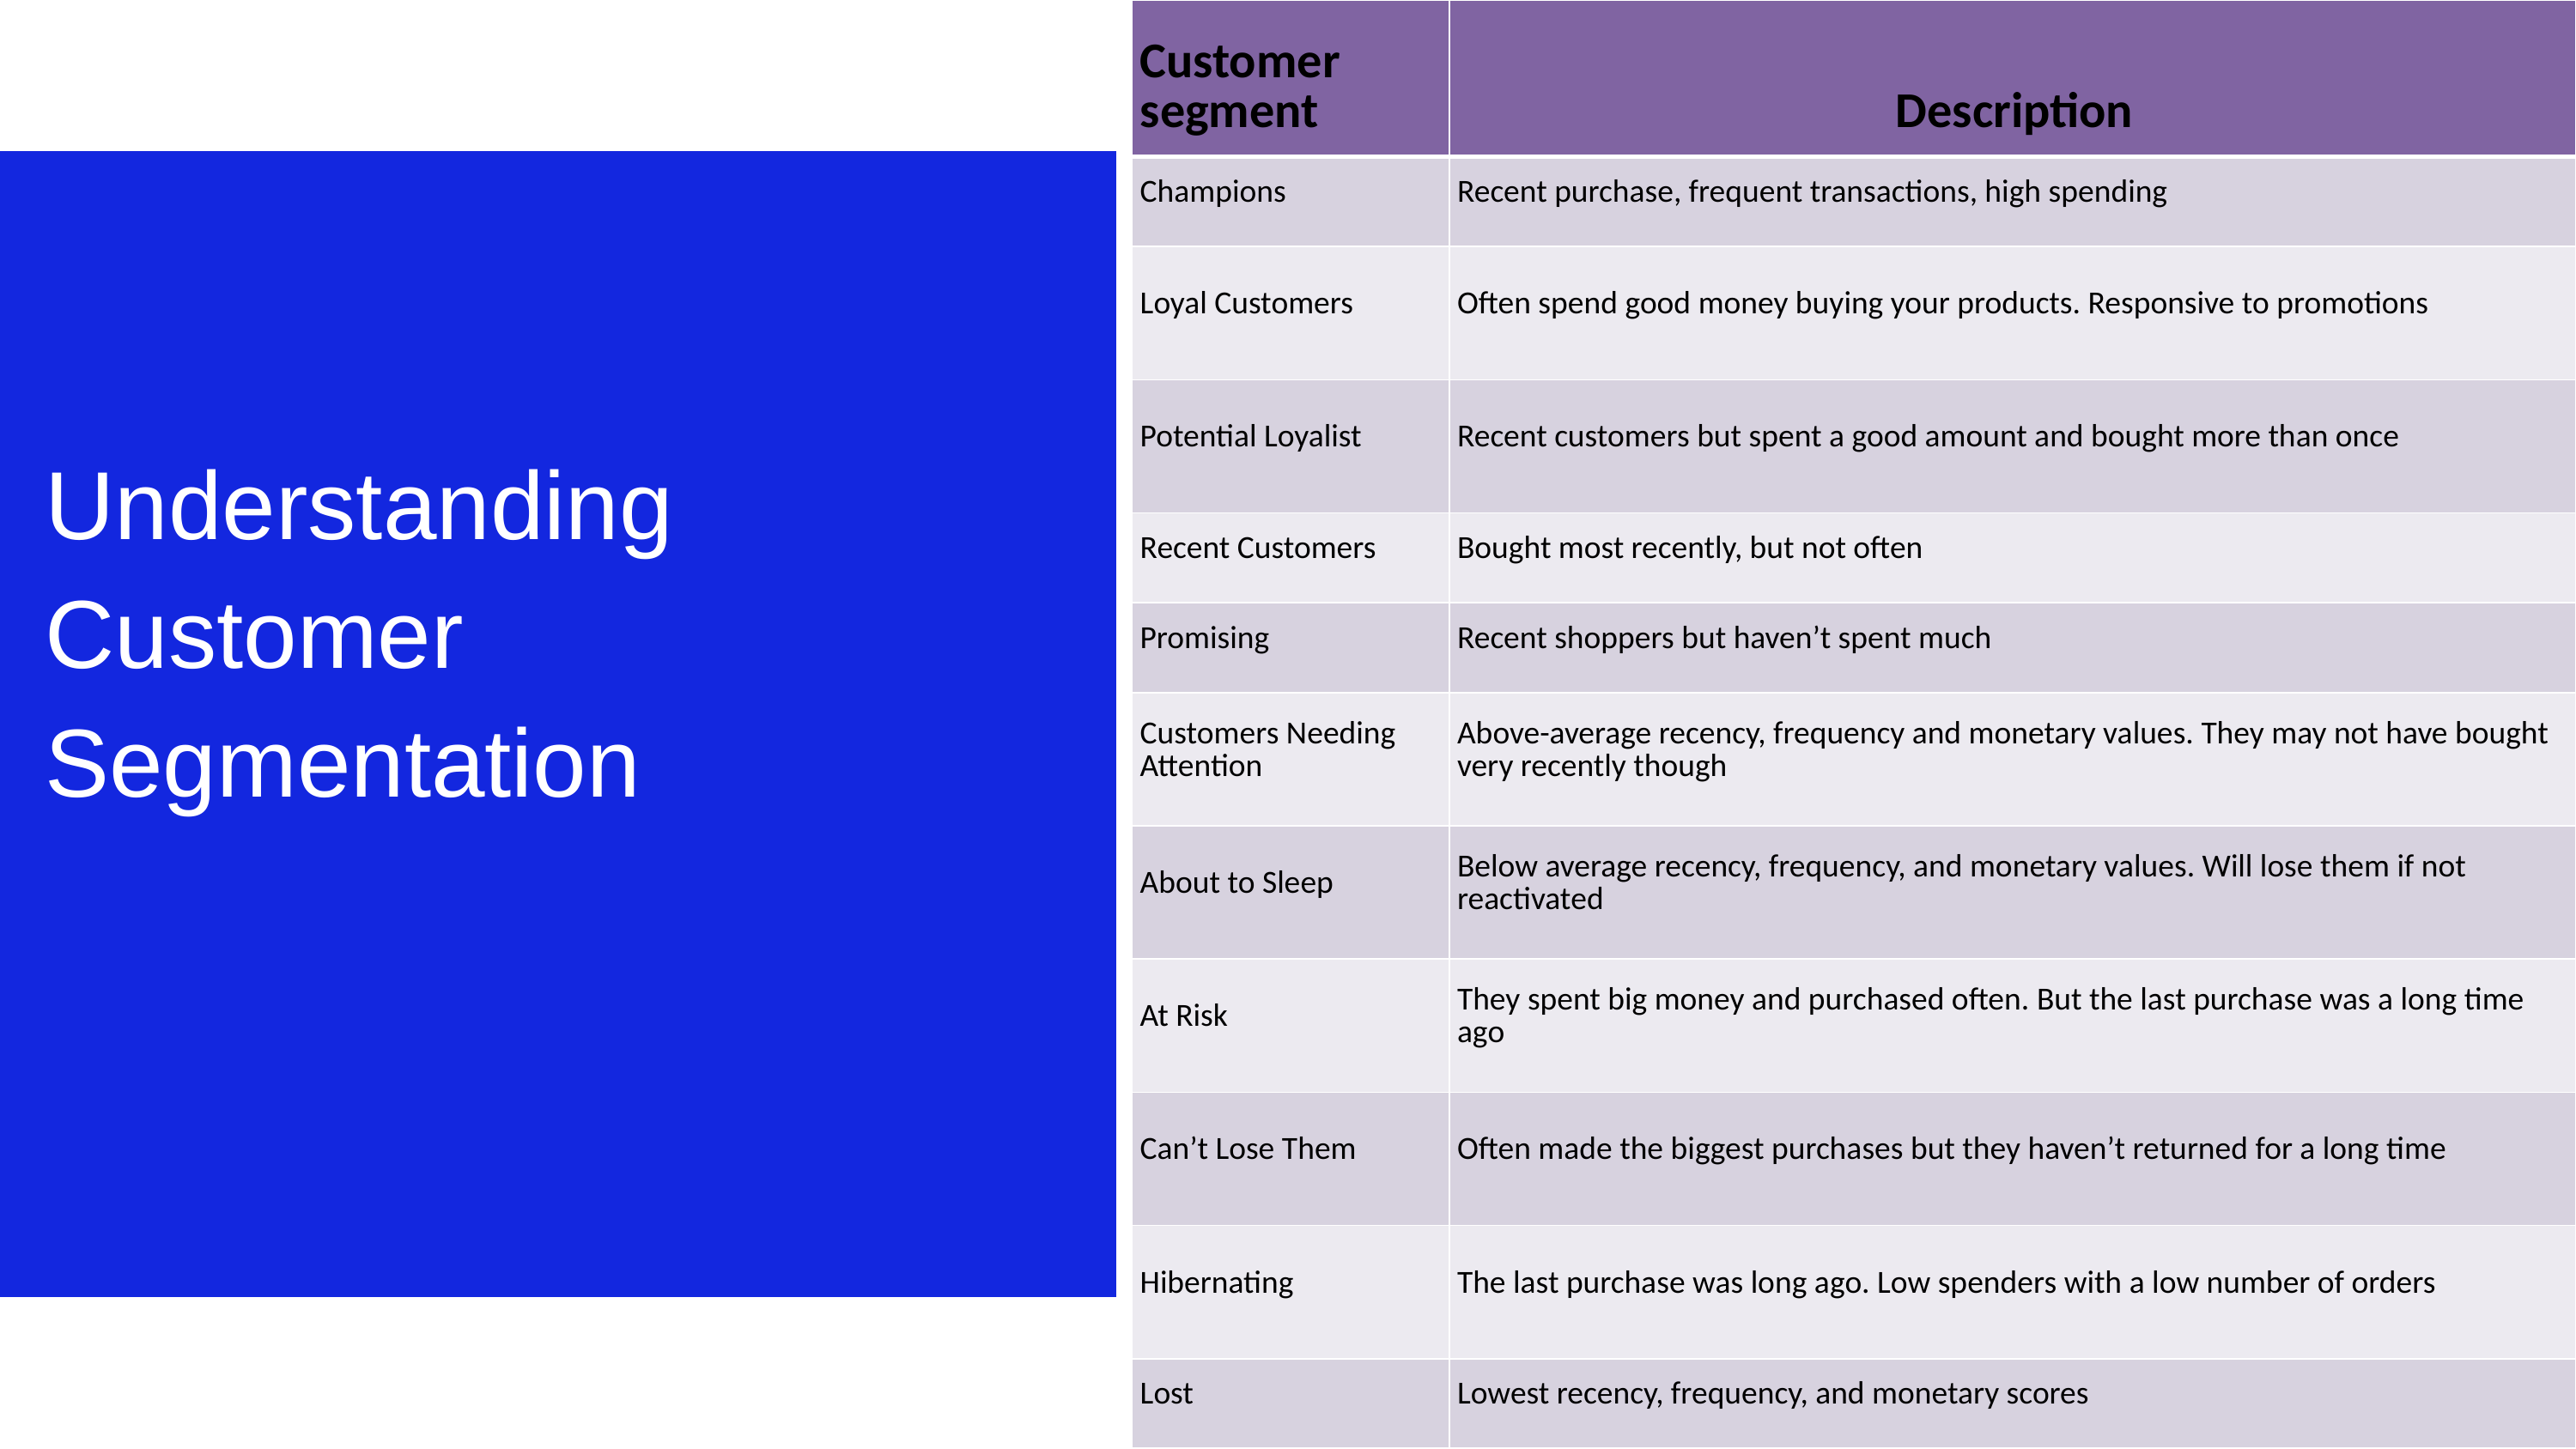

| Customer segment | Description |
| --- | --- |
| Champions | Recent purchase, frequent transactions, high spending |
| Loyal Customers | Often spend good money buying your products. Responsive to promotions |
| Potential Loyalist | Recent customers but spent a good amount and bought more than once |
| Recent Customers | Bought most recently, but not often |
| Promising | Recent shoppers but haven’t spent much |
| Customers Needing Attention | Above-average recency, frequency and monetary values. They may not have bought very recently though |
| About to Sleep | Below average recency, frequency, and monetary values. Will lose them if not reactivated |
| At Risk | They spent big money and purchased often. But the last purchase was a long time ago |
| Can’t Lose Them | Often made the biggest purchases but they haven’t returned for a long time |
| Hibernating | The last purchase was long ago. Low spenders with a low number of orders |
| Lost | Lowest recency, frequency, and monetary scores |
Segmentation

12
Understanding Customer Segmentation